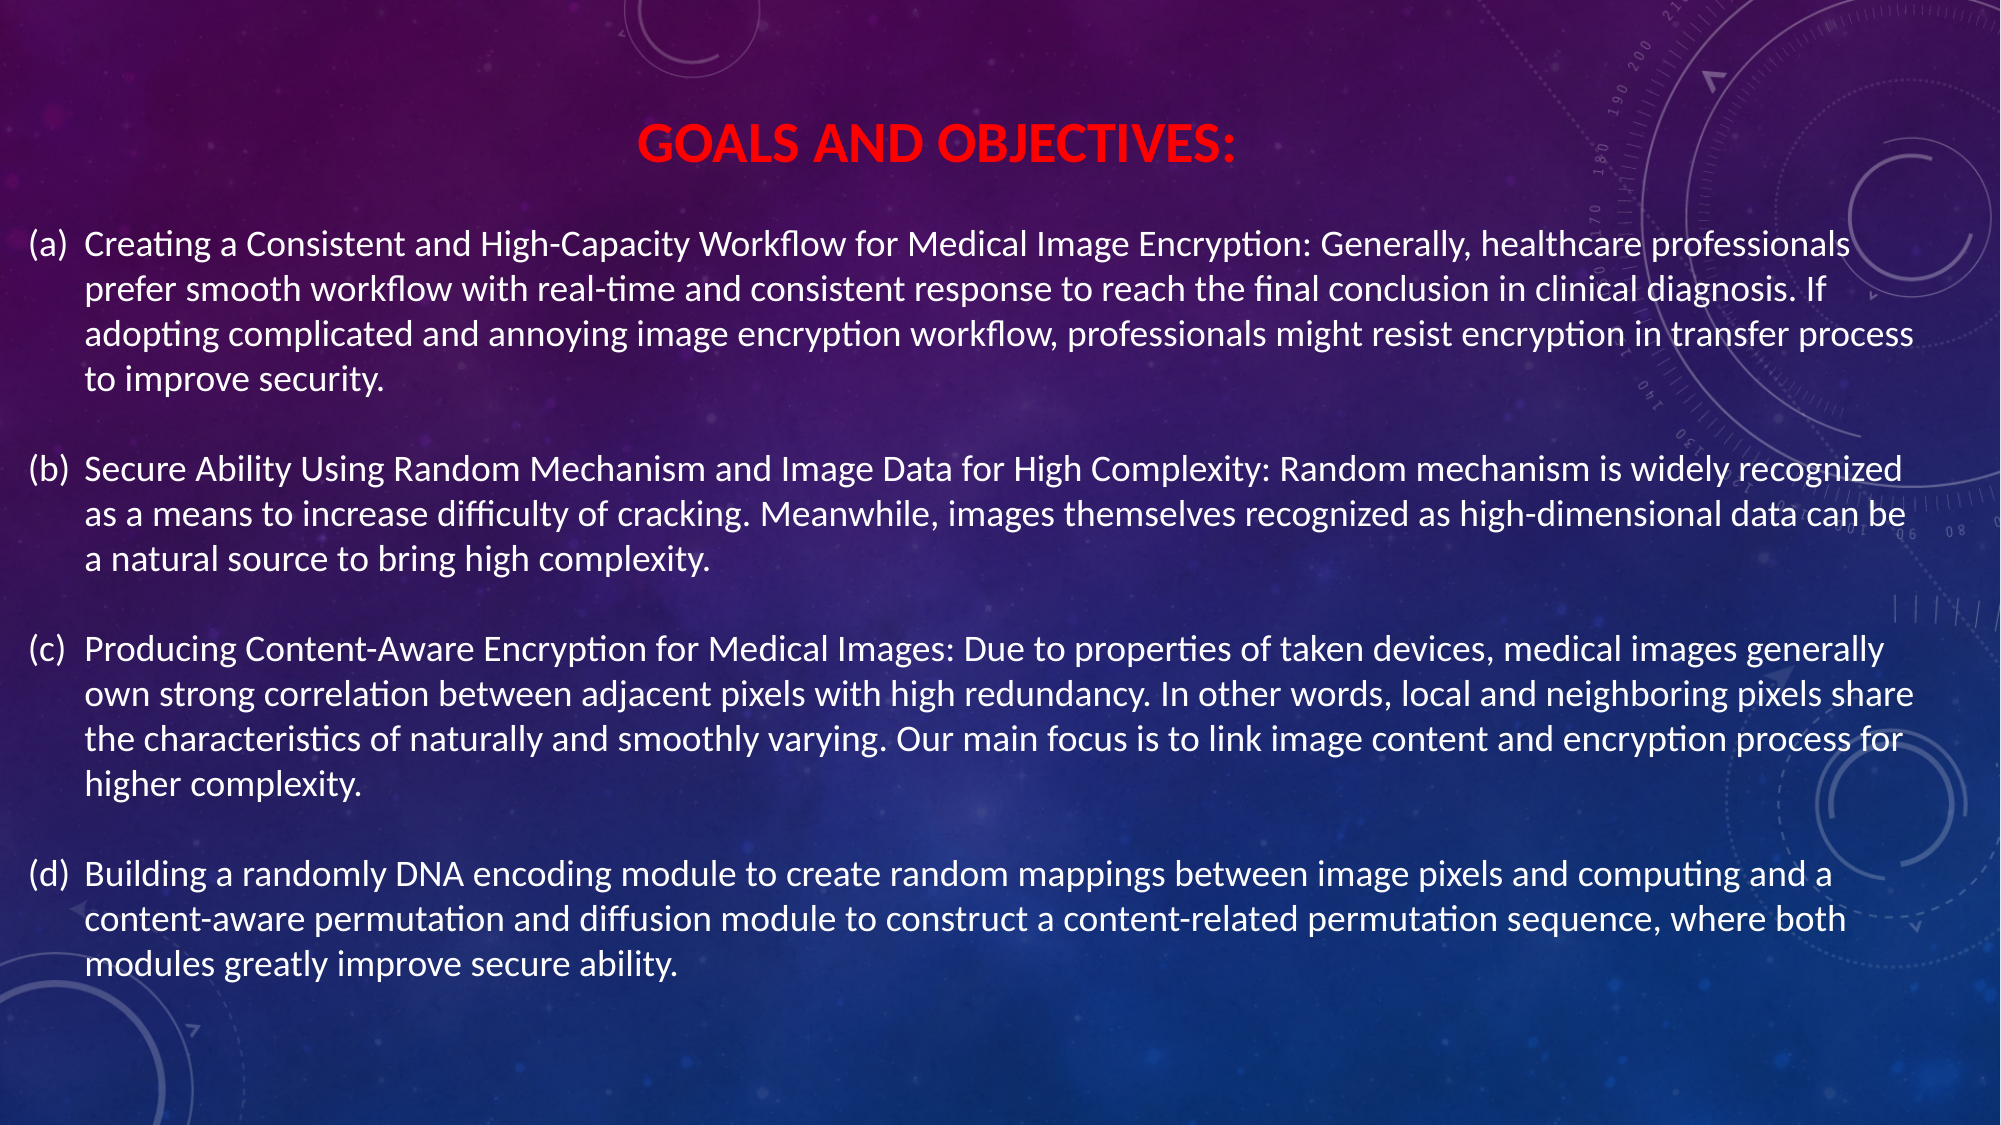

GOALS AND OBJECTIVES:

Creating a Consistent and High-Capacity Workflow for Medical Image Encryption: Generally, healthcare professionals prefer smooth workflow with real-time and consistent response to reach the final conclusion in clinical diagnosis. If adopting complicated and annoying image encryption workflow, professionals might resist encryption in transfer process to improve security.

Secure Ability Using Random Mechanism and Image Data for High Complexity: Random mechanism is widely recognized as a means to increase difficulty of cracking. Meanwhile, images themselves recognized as high-dimensional data can be a natural source to bring high complexity.

Producing Content-Aware Encryption for Medical Images: Due to properties of taken devices, medical images generally own strong correlation between adjacent pixels with high redundancy. In other words, local and neighboring pixels share the characteristics of naturally and smoothly varying. Our main focus is to link image content and encryption process for higher complexity.

Building a randomly DNA encoding module to create random mappings between image pixels and computing and a content-aware permutation and diffusion module to construct a content-related permutation sequence, where both modules greatly improve secure ability.